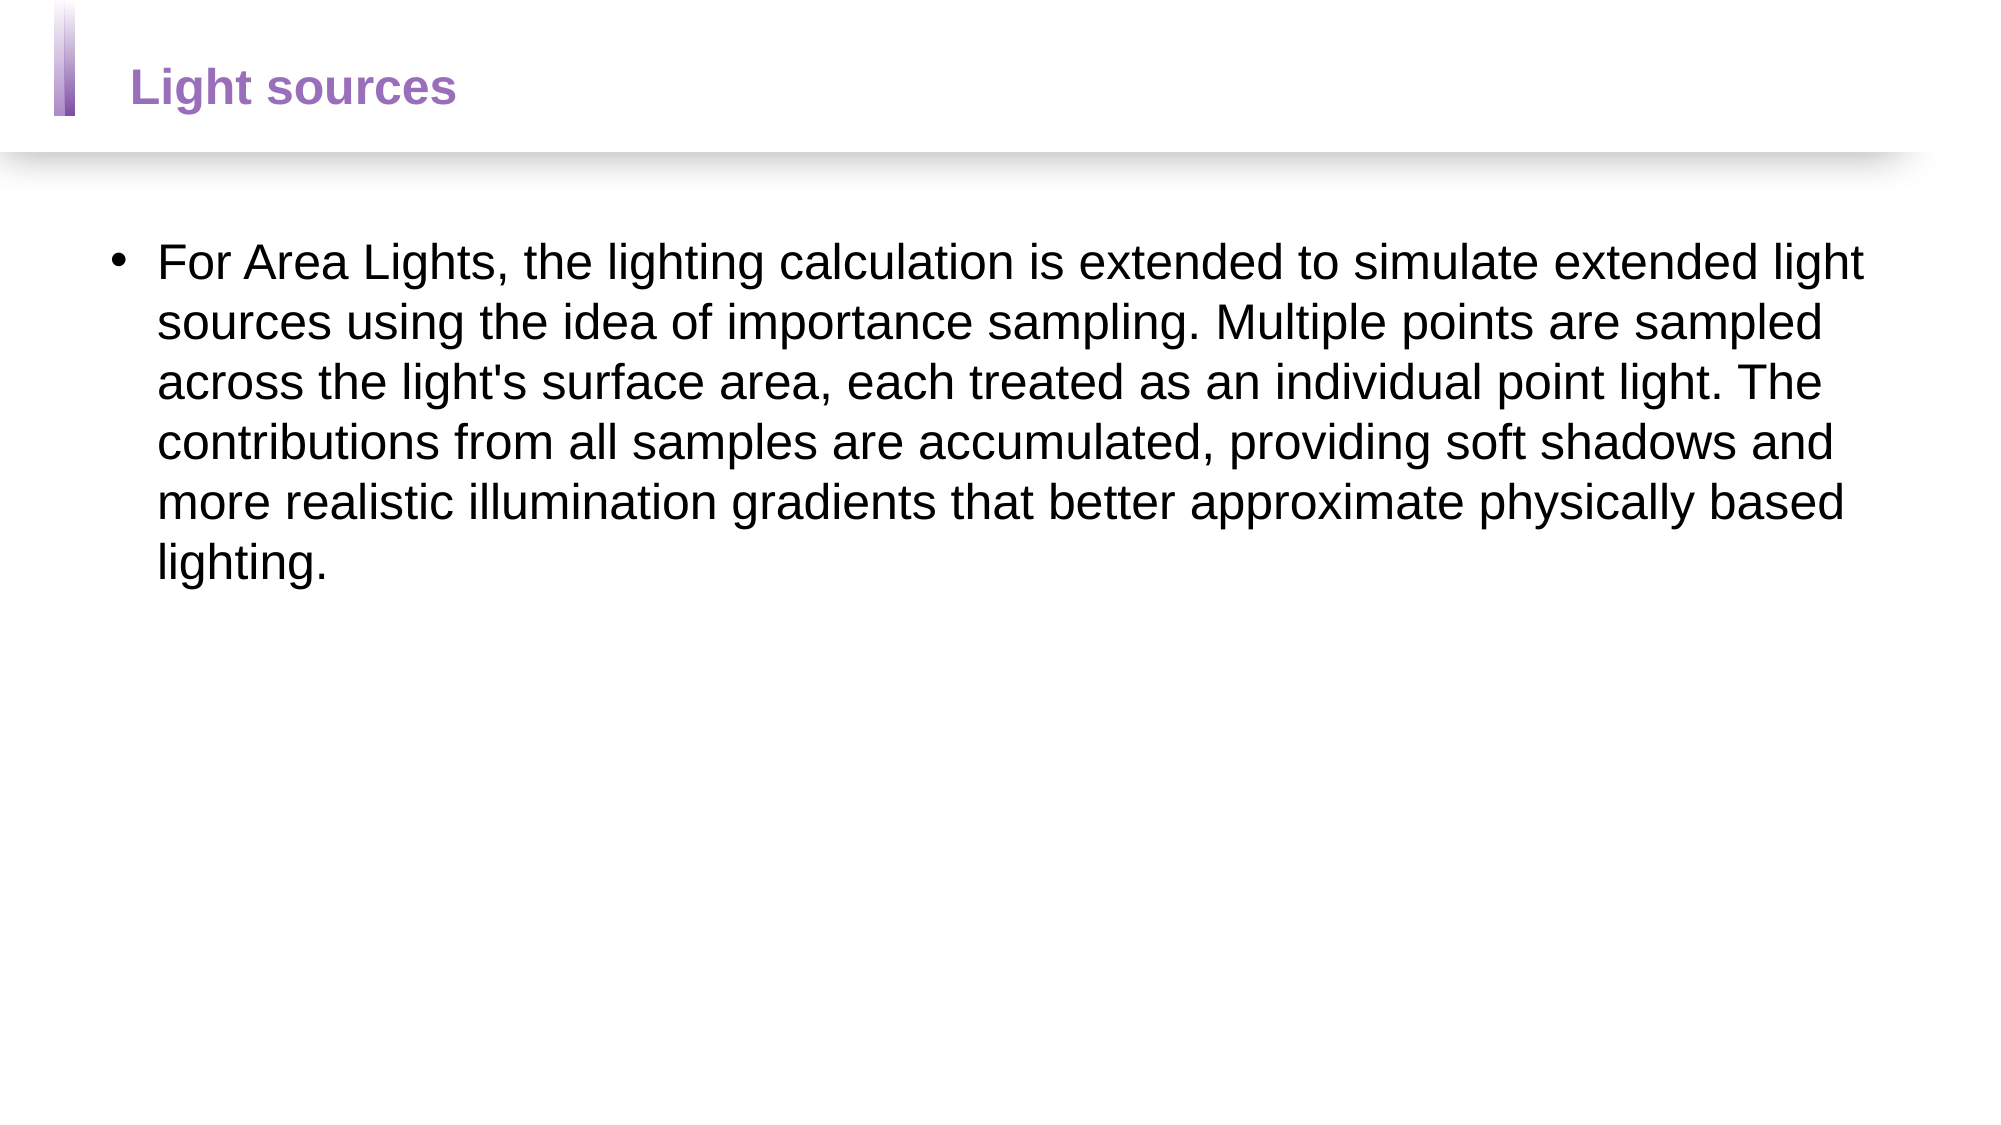

Light sources
For Area Lights, the lighting calculation is extended to simulate extended light sources using the idea of importance sampling. Multiple points are sampled across the light's surface area, each treated as an individual point light. The contributions from all samples are accumulated, providing soft shadows and more realistic illumination gradients that better approximate physically based lighting.